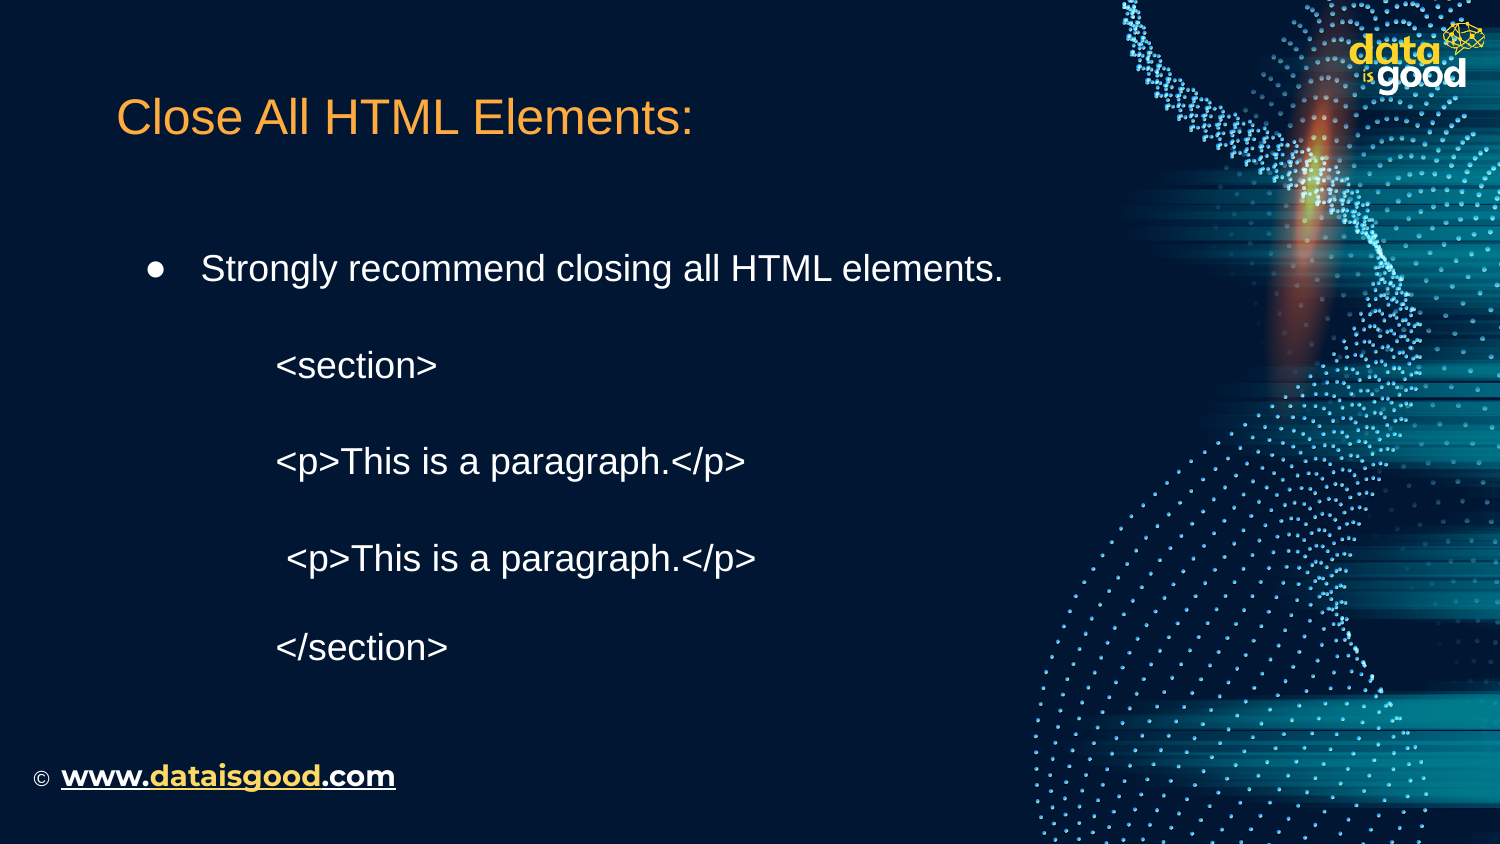

# Close All HTML Elements:
Strongly recommend closing all HTML elements.
<section>
<p>This is a paragraph.</p>
 <p>This is a paragraph.</p>
</section>